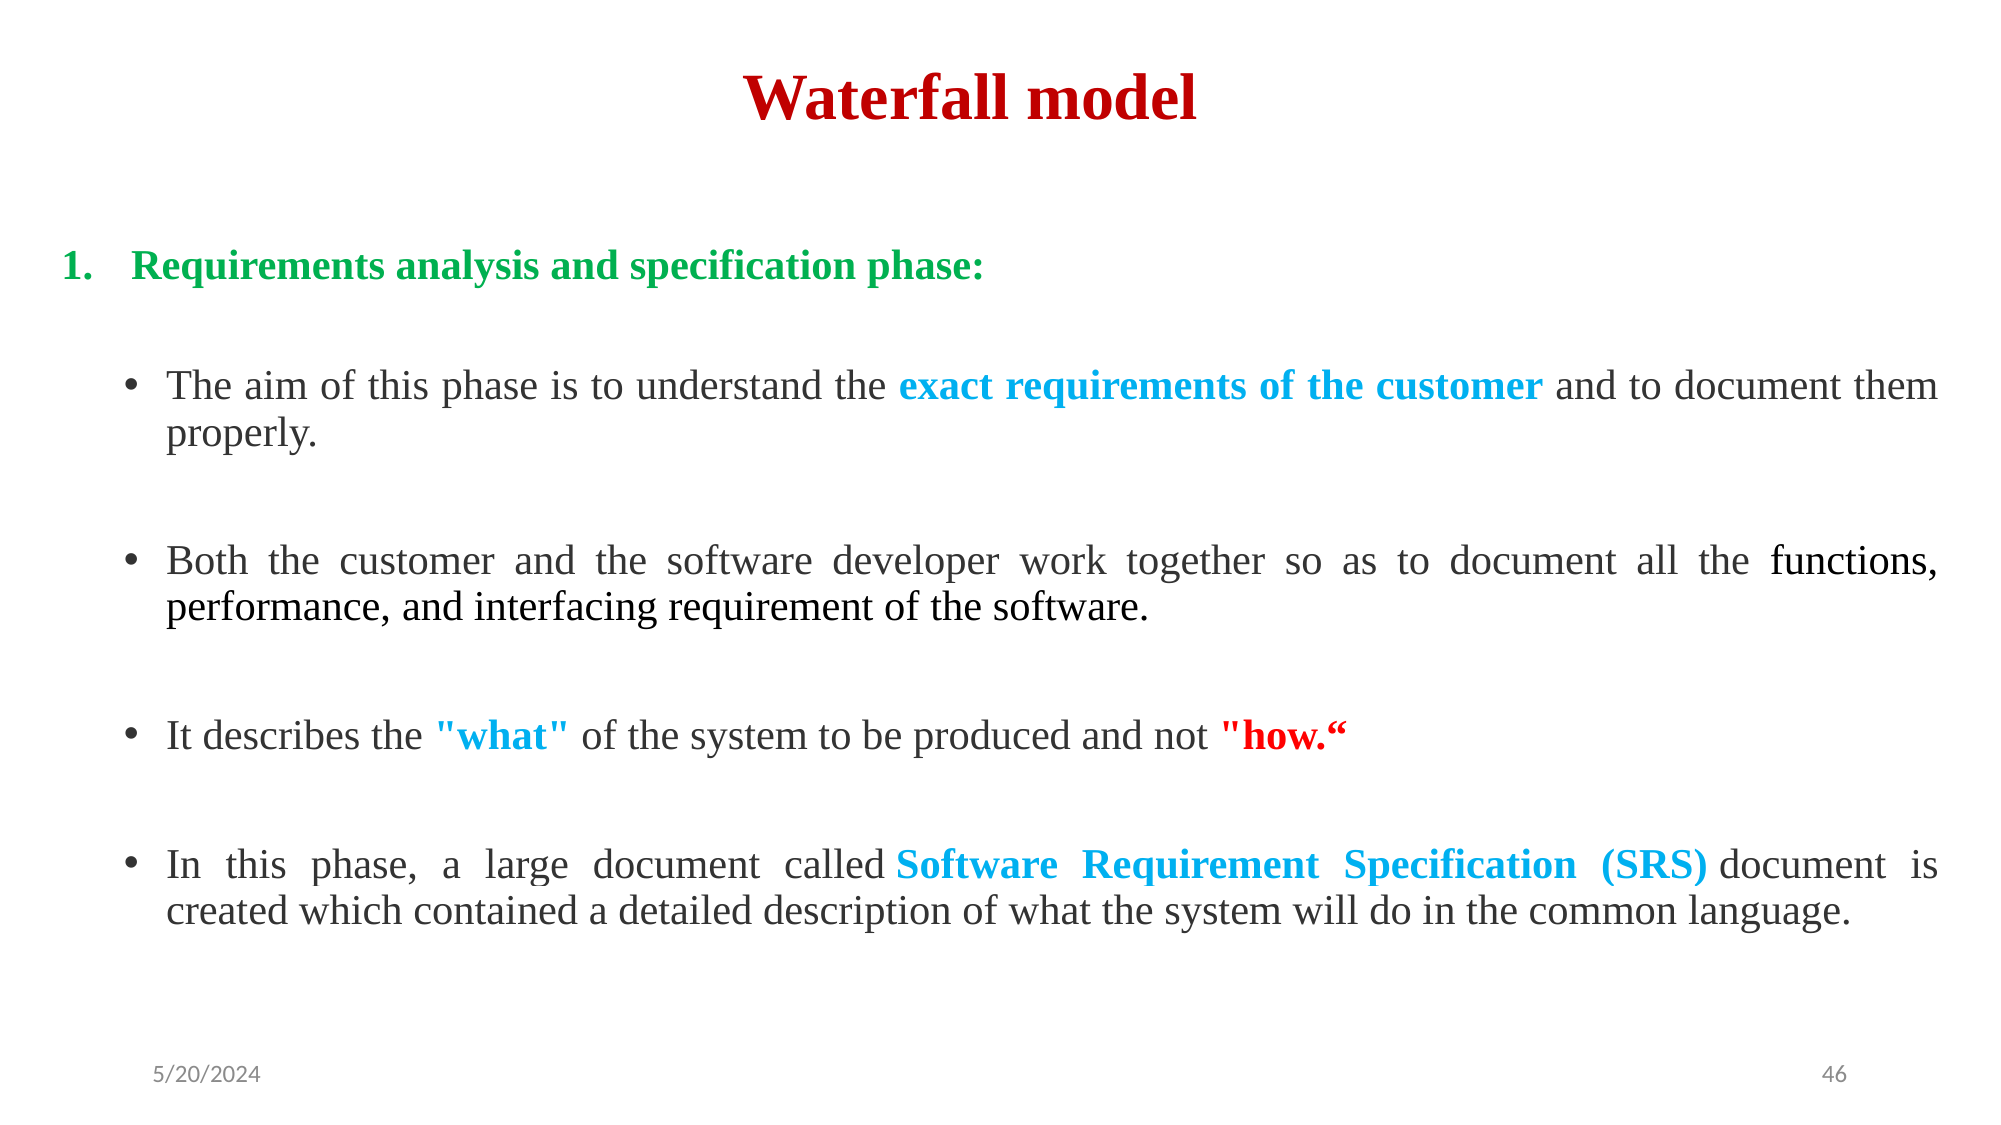

# Waterfall model
Requirements analysis and specification phase:

The aim of this phase is to understand the exact requirements of the customer and to document them properly.

Both the customer and the software developer work together so as to document all the functions, performance, and interfacing requirement of the software.

It describes the "what" of the system to be produced and not "how.“

In this phase, a large document called Software Requirement Specification (SRS) document is created which contained a detailed description of what the system will do in the common language.
5/20/2024
46